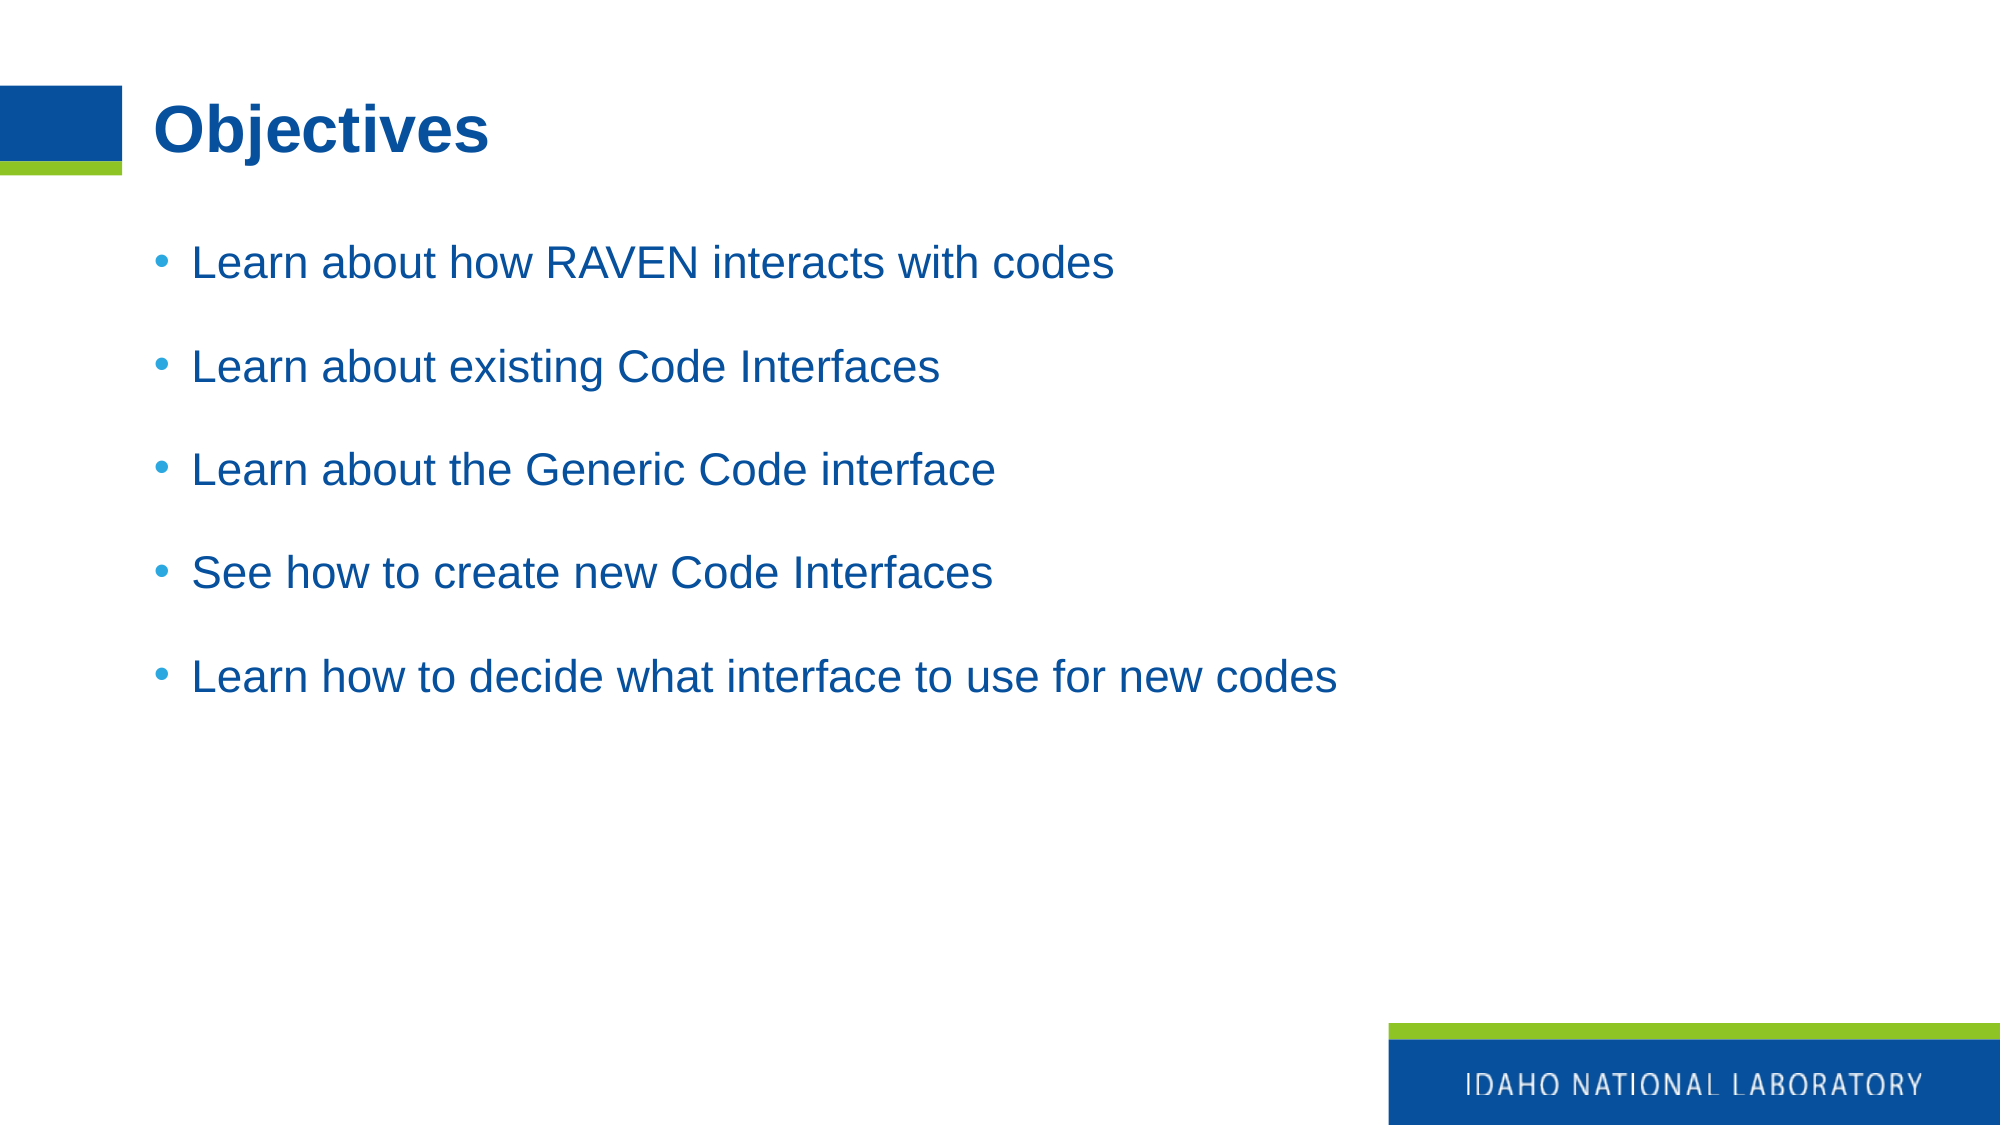

# Objectives
Learn about how RAVEN interacts with codes
Learn about existing Code Interfaces
Learn about the Generic Code interface
See how to create new Code Interfaces
Learn how to decide what interface to use for new codes